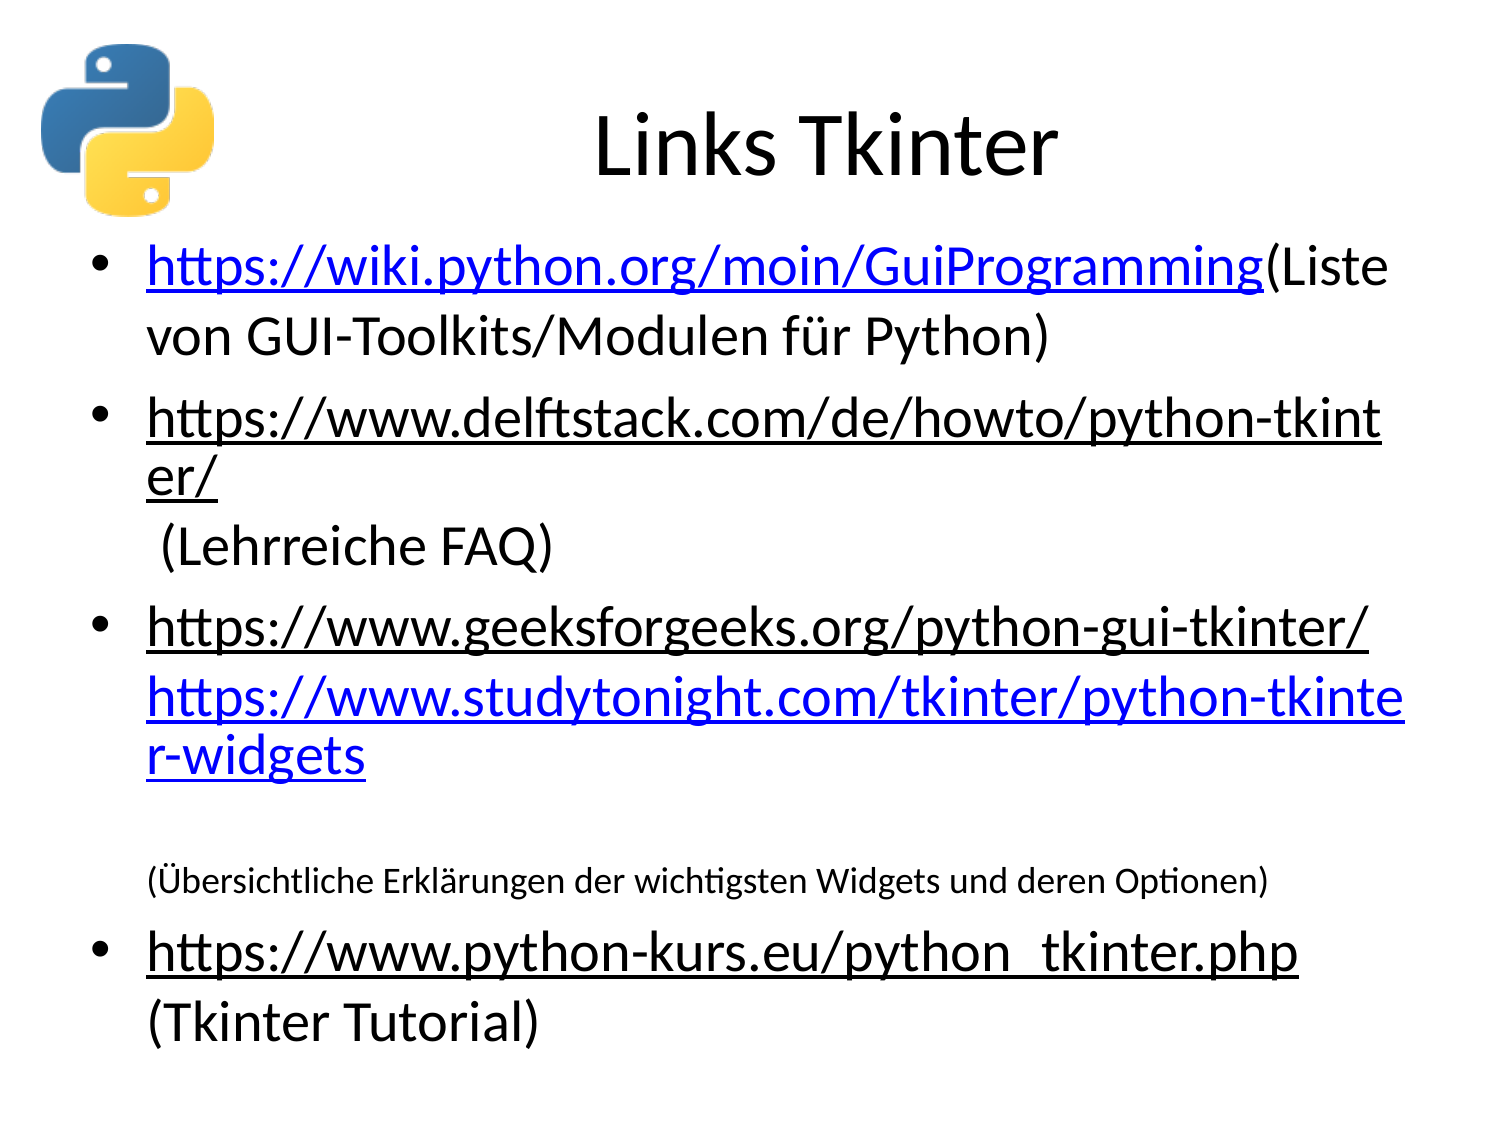

# Links Tkinter
https://wiki.python.org/moin/GuiProgramming
(Liste von GUI-Toolkits/Modulen für Python)
https://www.delftstack.com/de/howto/python-tkinter/ (Lehrreiche FAQ)
https://www.geeksforgeeks.org/python-gui-tkinter/
https://www.studytonight.com/tkinter/python-tkinter-widgets
(Übersichtliche Erklärungen der wichtigsten Widgets und deren Optionen)
https://www.python-kurs.eu/python_tkinter.php (Tkinter Tutorial)